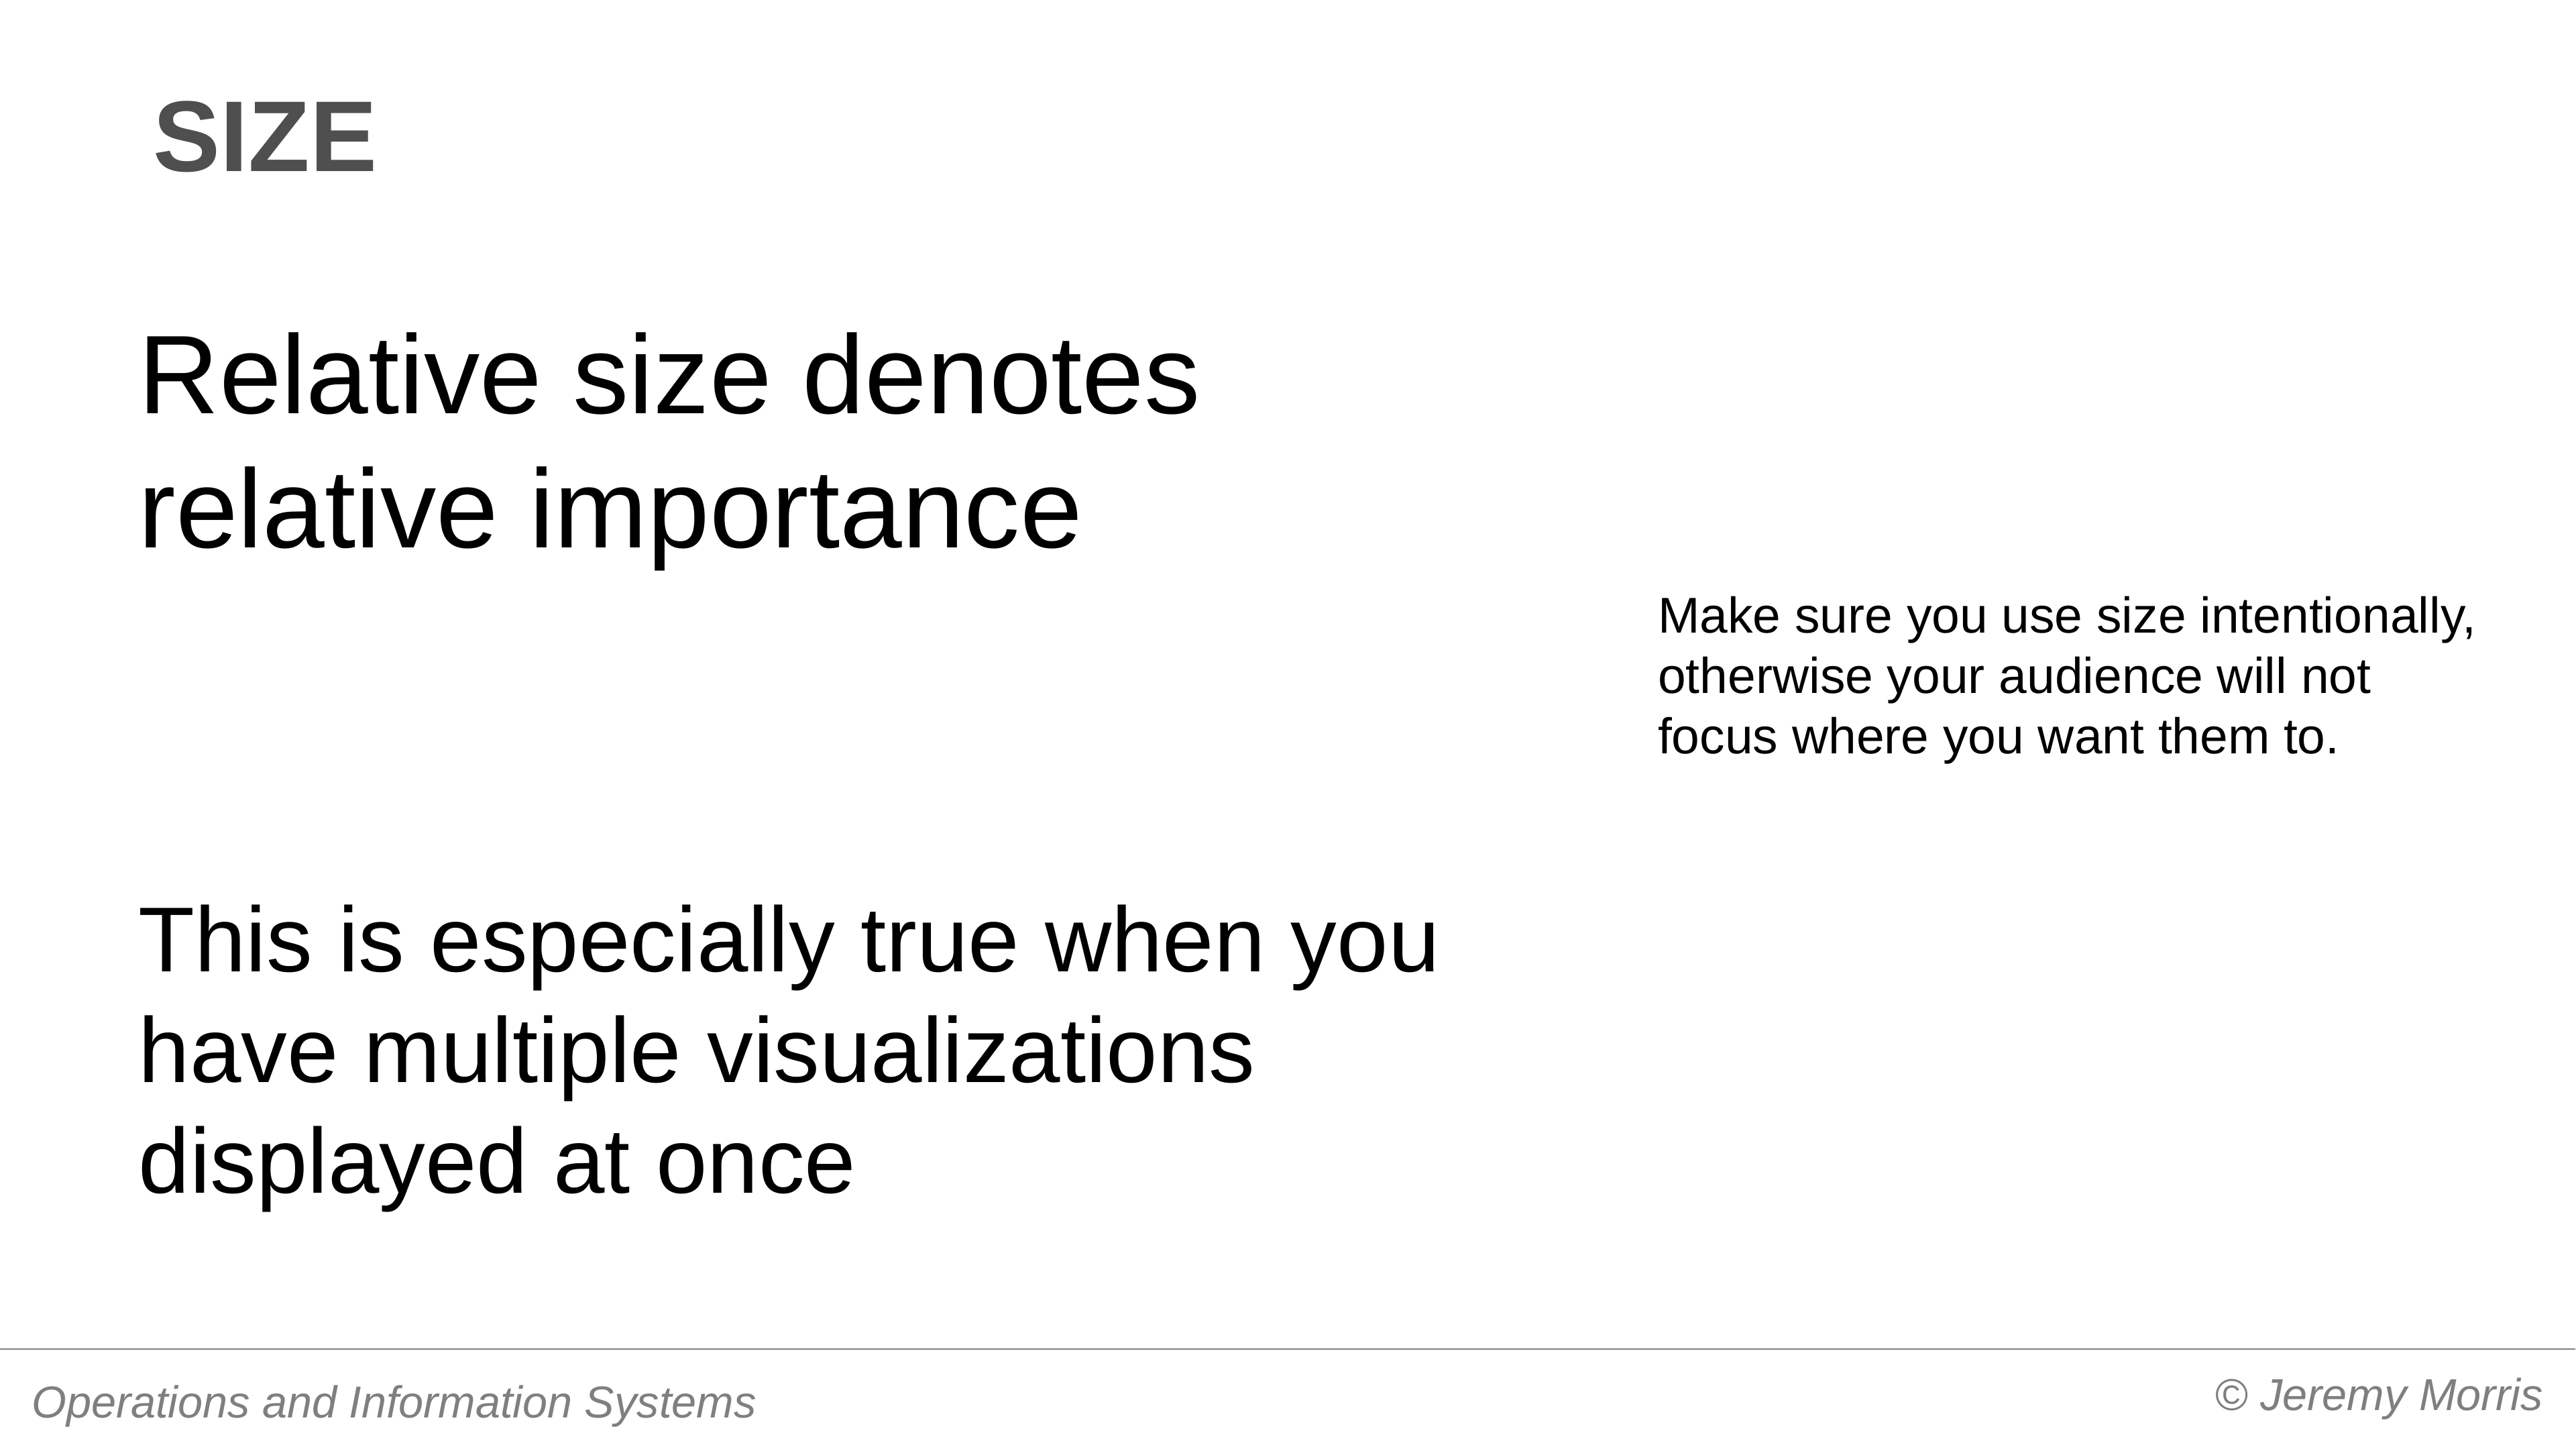

# size
Relative size denotes relative importance
Make sure you use size intentionally, otherwise your audience will not focus where you want them to.
This is especially true when you have multiple visualizations displayed at once